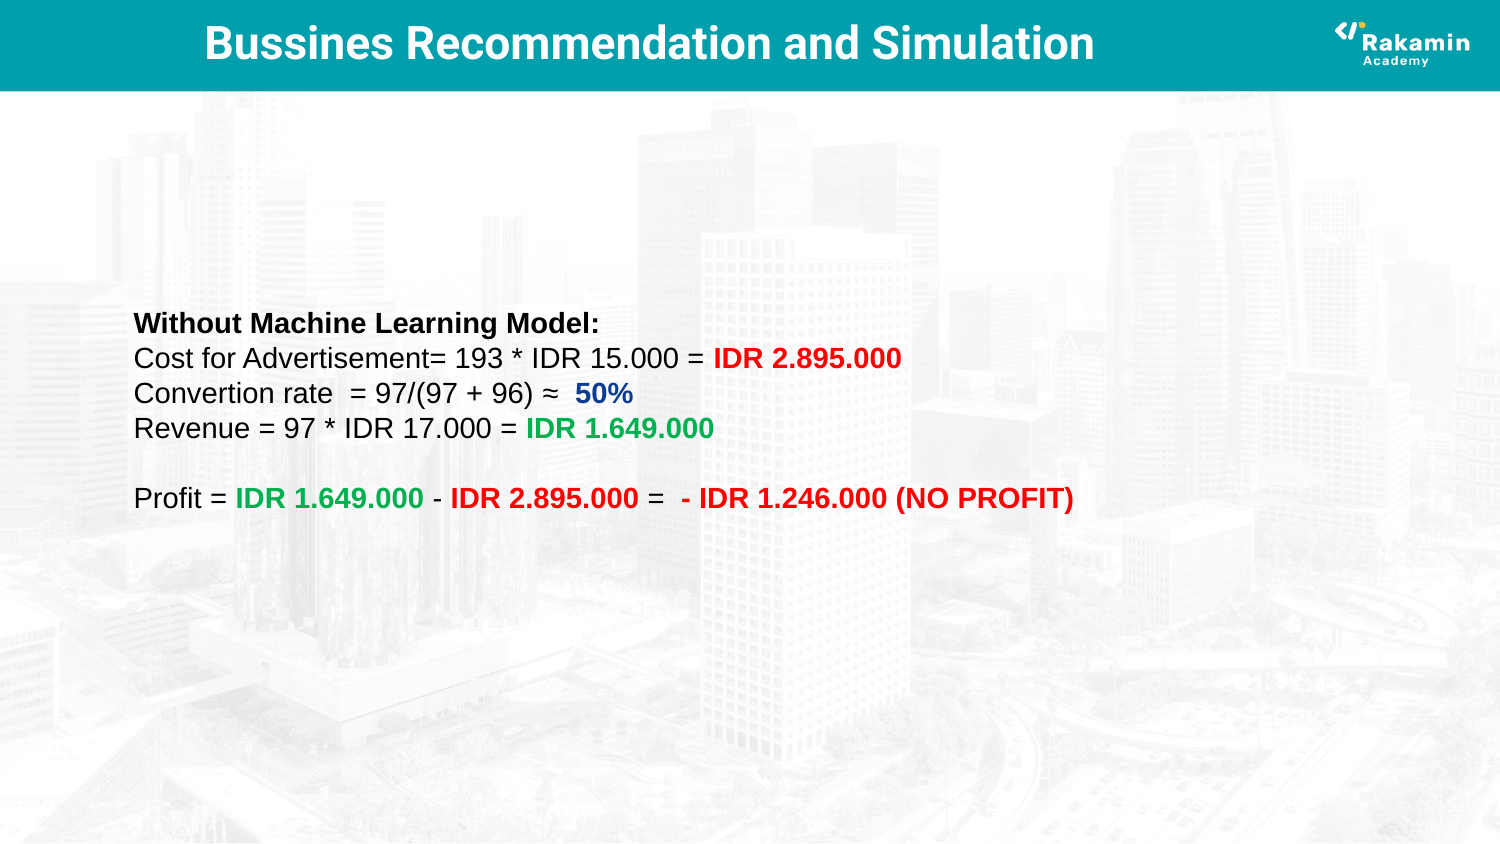

# Bussines Recommendation and Simulation
Without Machine Learning Model:
Cost for Advertisement= 193 * IDR 15.000 = IDR 2.895.000
Convertion rate  = 97/(97 + 96) ≈  50%
Revenue = 97 * IDR 17.000 = IDR 1.649.000

Profit = IDR 1.649.000 - IDR 2.895.000 =  - IDR 1.246.000 (NO PROFIT)